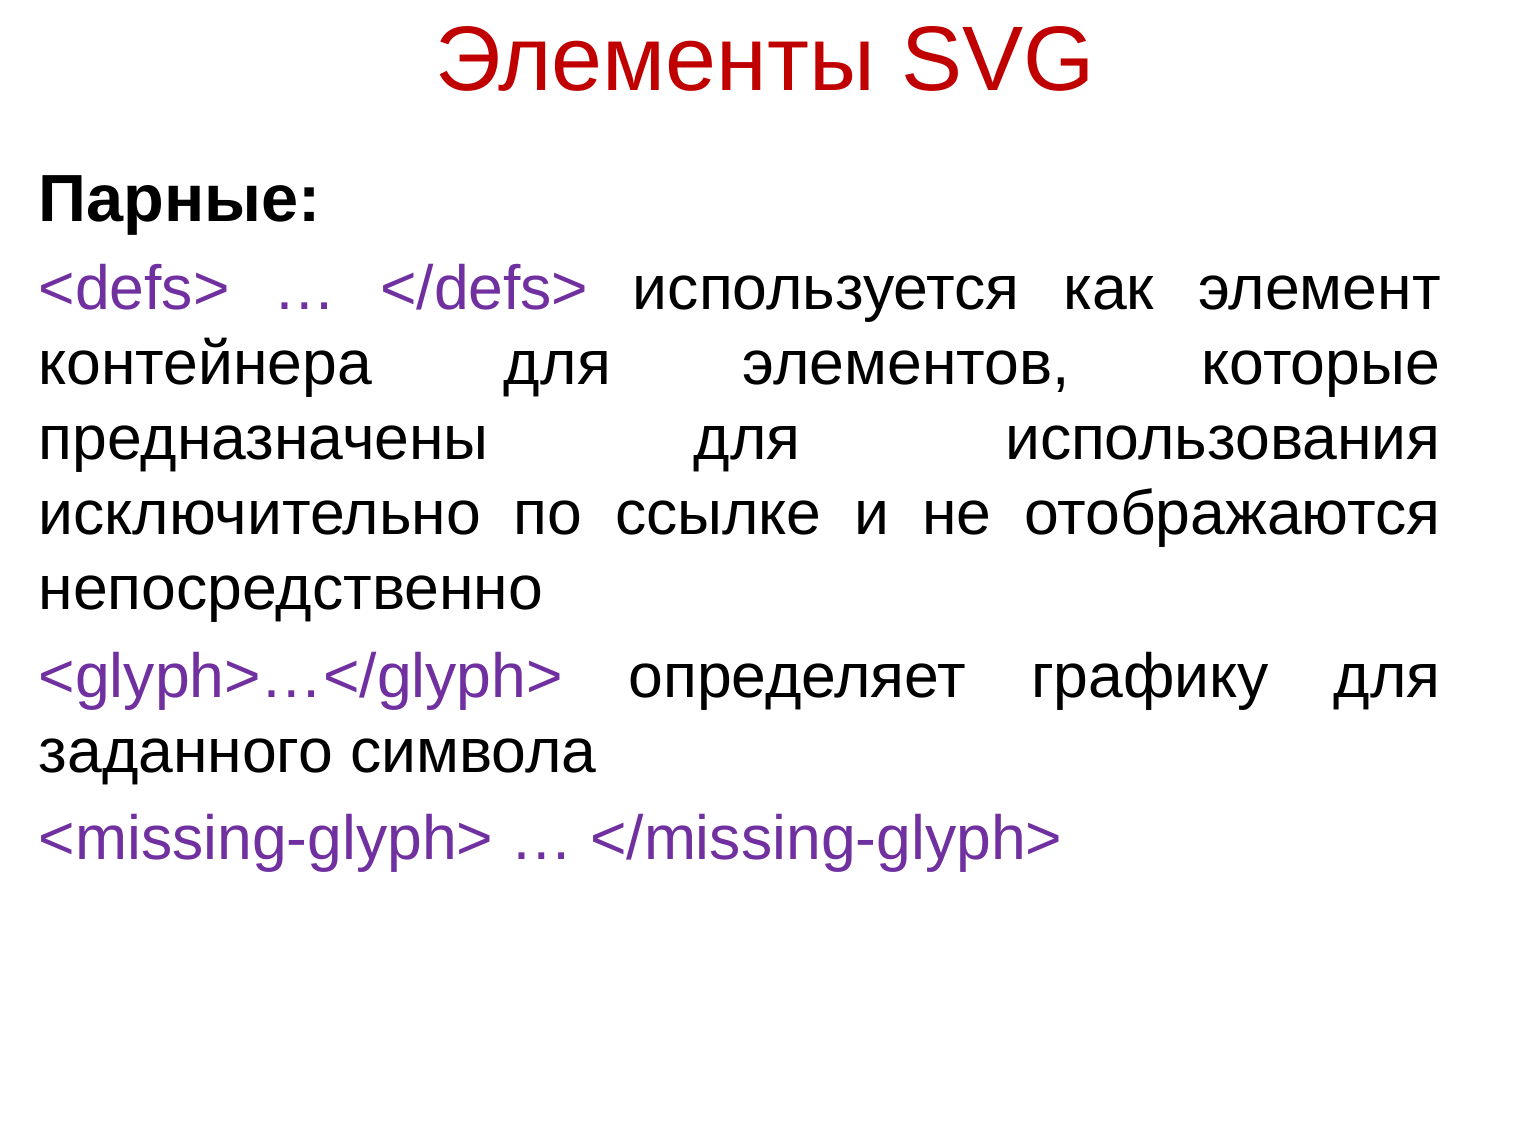

# Элементы SVG
Парные:
<defs> … </defs> используется как элемент контейнера для элементов, которые предназначены для использования исключительно по ссылке и не отображаются непосредственно
<glyph>…</glyph> определяет графику для заданного символа
<missing-glyph> … </missing-glyph>